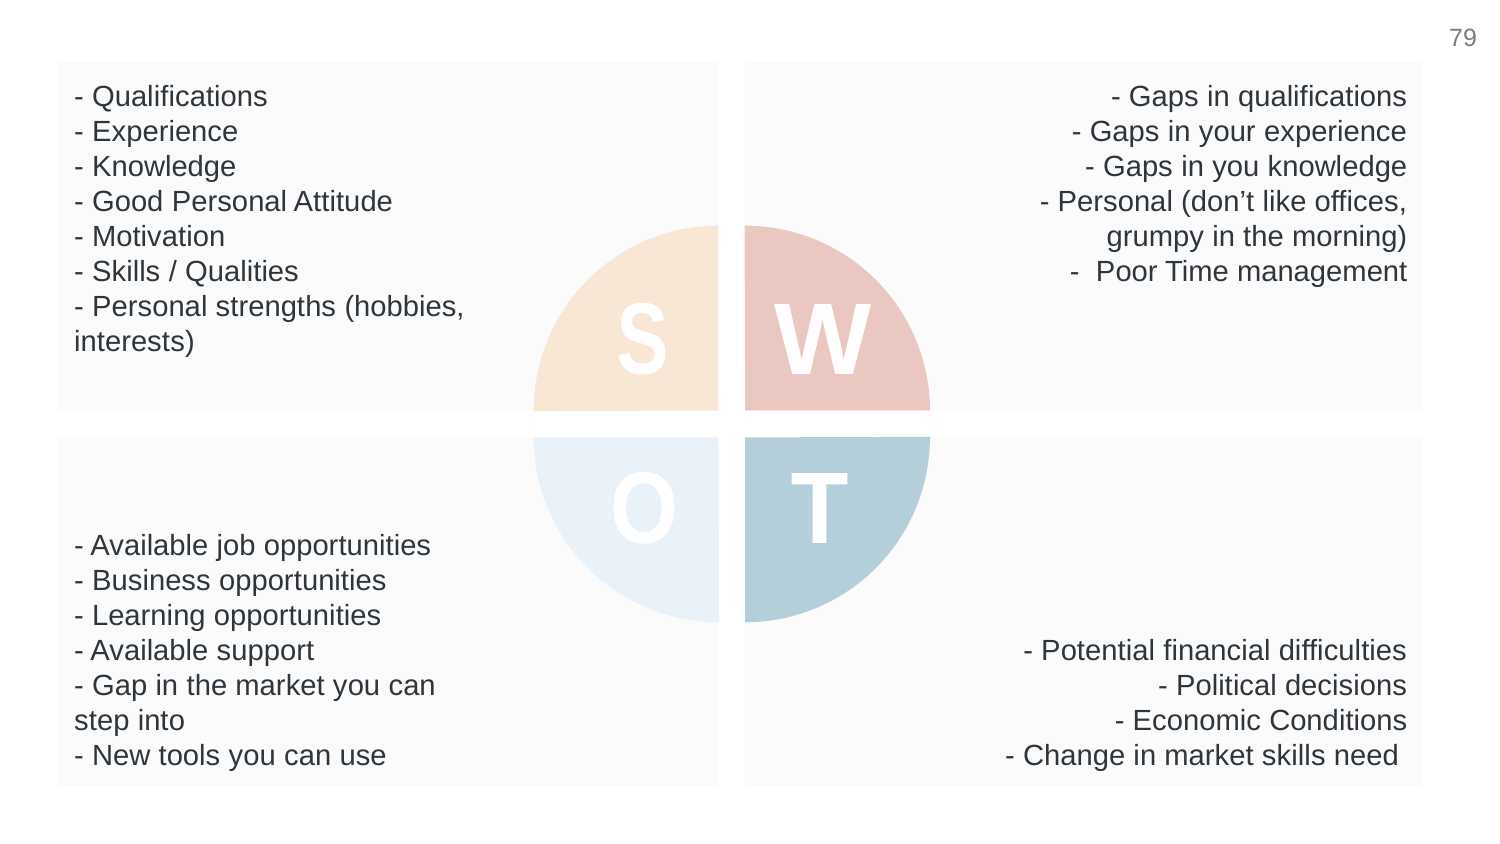

79
- Qualifications
- Experience
- Knowledge
- Good Personal Attitude
- Motivation
- Skills / Qualities
- Personal strengths (hobbies, interests)
- Gaps in qualifications
- Gaps in your experience
- Gaps in you knowledge
- Personal (don’t like offices, grumpy in the morning)
-  Poor Time management

S
W
- Available job opportunities
- Business opportunities
- Learning opportunities
- Available support
- Gap in the market you can step into
- New tools you can use
- Potential financial difficulties
- Political decisions
- Economic Conditions
- Change in market skills need
O
T